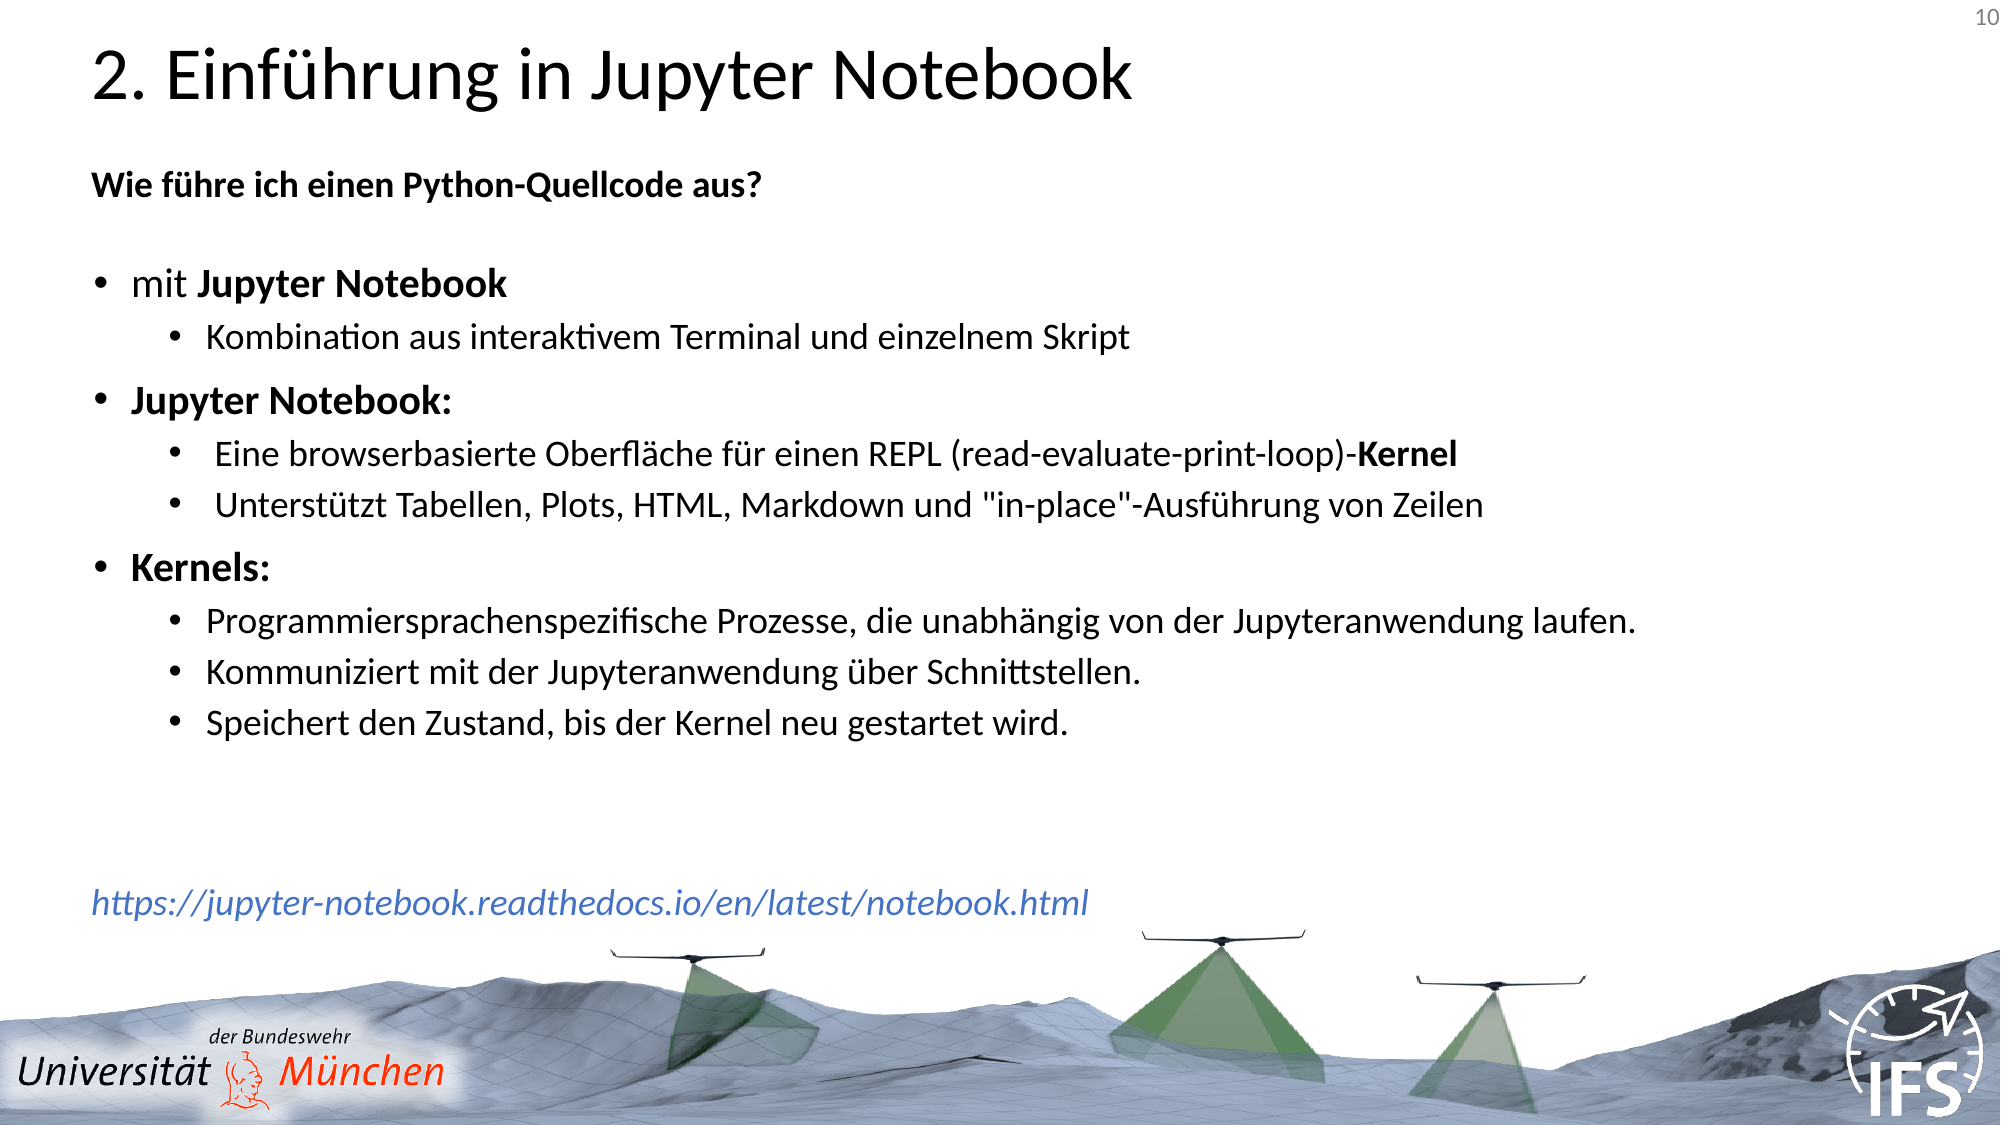

# 2. Einführung in Jupyter Notebook
Wie führe ich einen Python-Quellcode aus?
mit Jupyter Notebook
Kombination aus interaktivem Terminal und einzelnem Skript
Jupyter Notebook:
 Eine browserbasierte Oberfläche für einen REPL (read-evaluate-print-loop)-Kernel
 Unterstützt Tabellen, Plots, HTML, Markdown und "in-place"-Ausführung von Zeilen
Kernels:
Programmiersprachenspezifische Prozesse, die unabhängig von der Jupyteranwendung laufen.
Kommuniziert mit der Jupyteranwendung über Schnittstellen.
Speichert den Zustand, bis der Kernel neu gestartet wird.

https://jupyter-notebook.readthedocs.io/en/latest/notebook.html